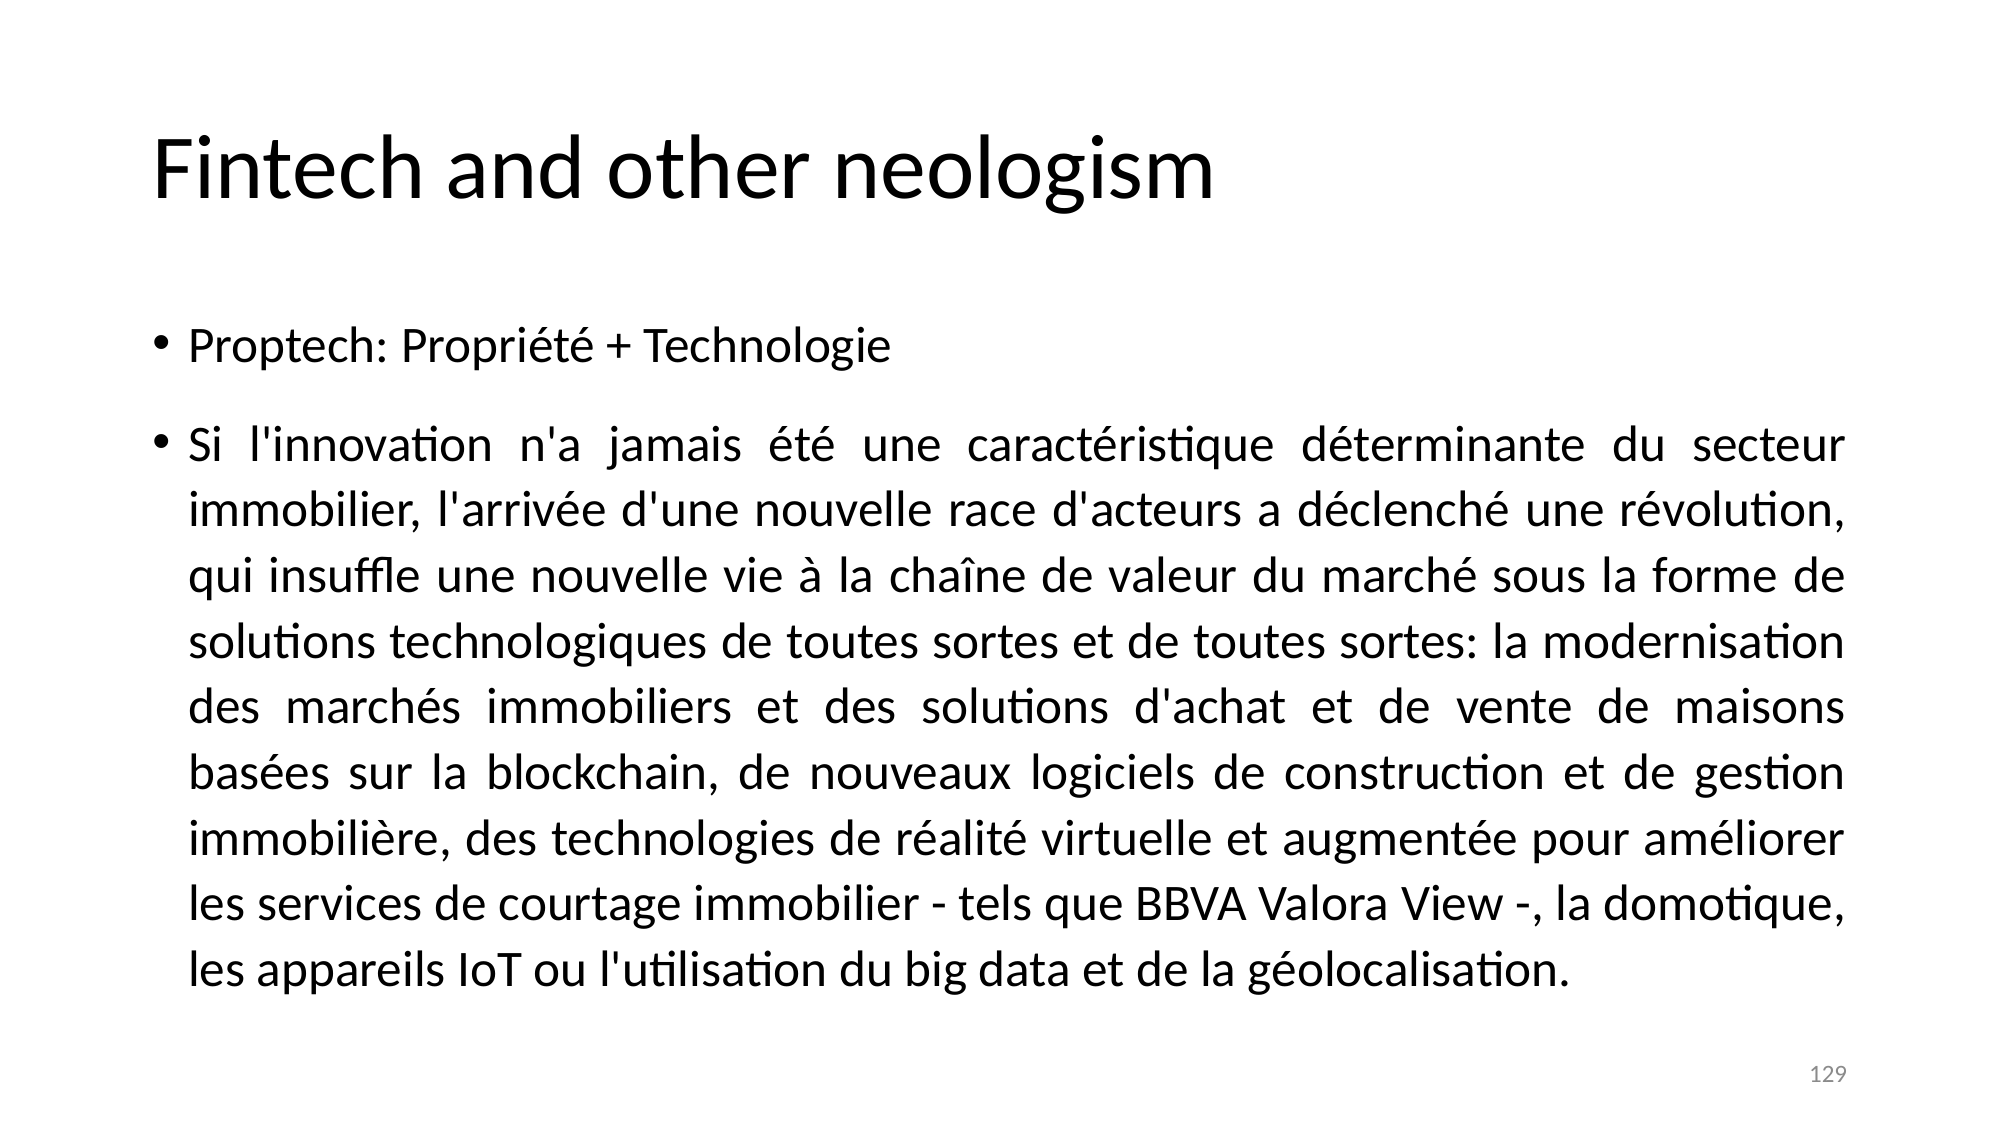

# Fintech and other neologism
Proptech: Propriété + Technologie
Si l'innovation n'a jamais été une caractéristique déterminante du secteur immobilier, l'arrivée d'une nouvelle race d'acteurs a déclenché une révolution, qui insuffle une nouvelle vie à la chaîne de valeur du marché sous la forme de solutions technologiques de toutes sortes et de toutes sortes: la modernisation des marchés immobiliers et des solutions d'achat et de vente de maisons basées sur la blockchain, de nouveaux logiciels de construction et de gestion immobilière, des technologies de réalité virtuelle et augmentée pour améliorer les services de courtage immobilier - tels que BBVA Valora View -, la domotique, les appareils IoT ou l'utilisation du big data et de la géolocalisation.

129